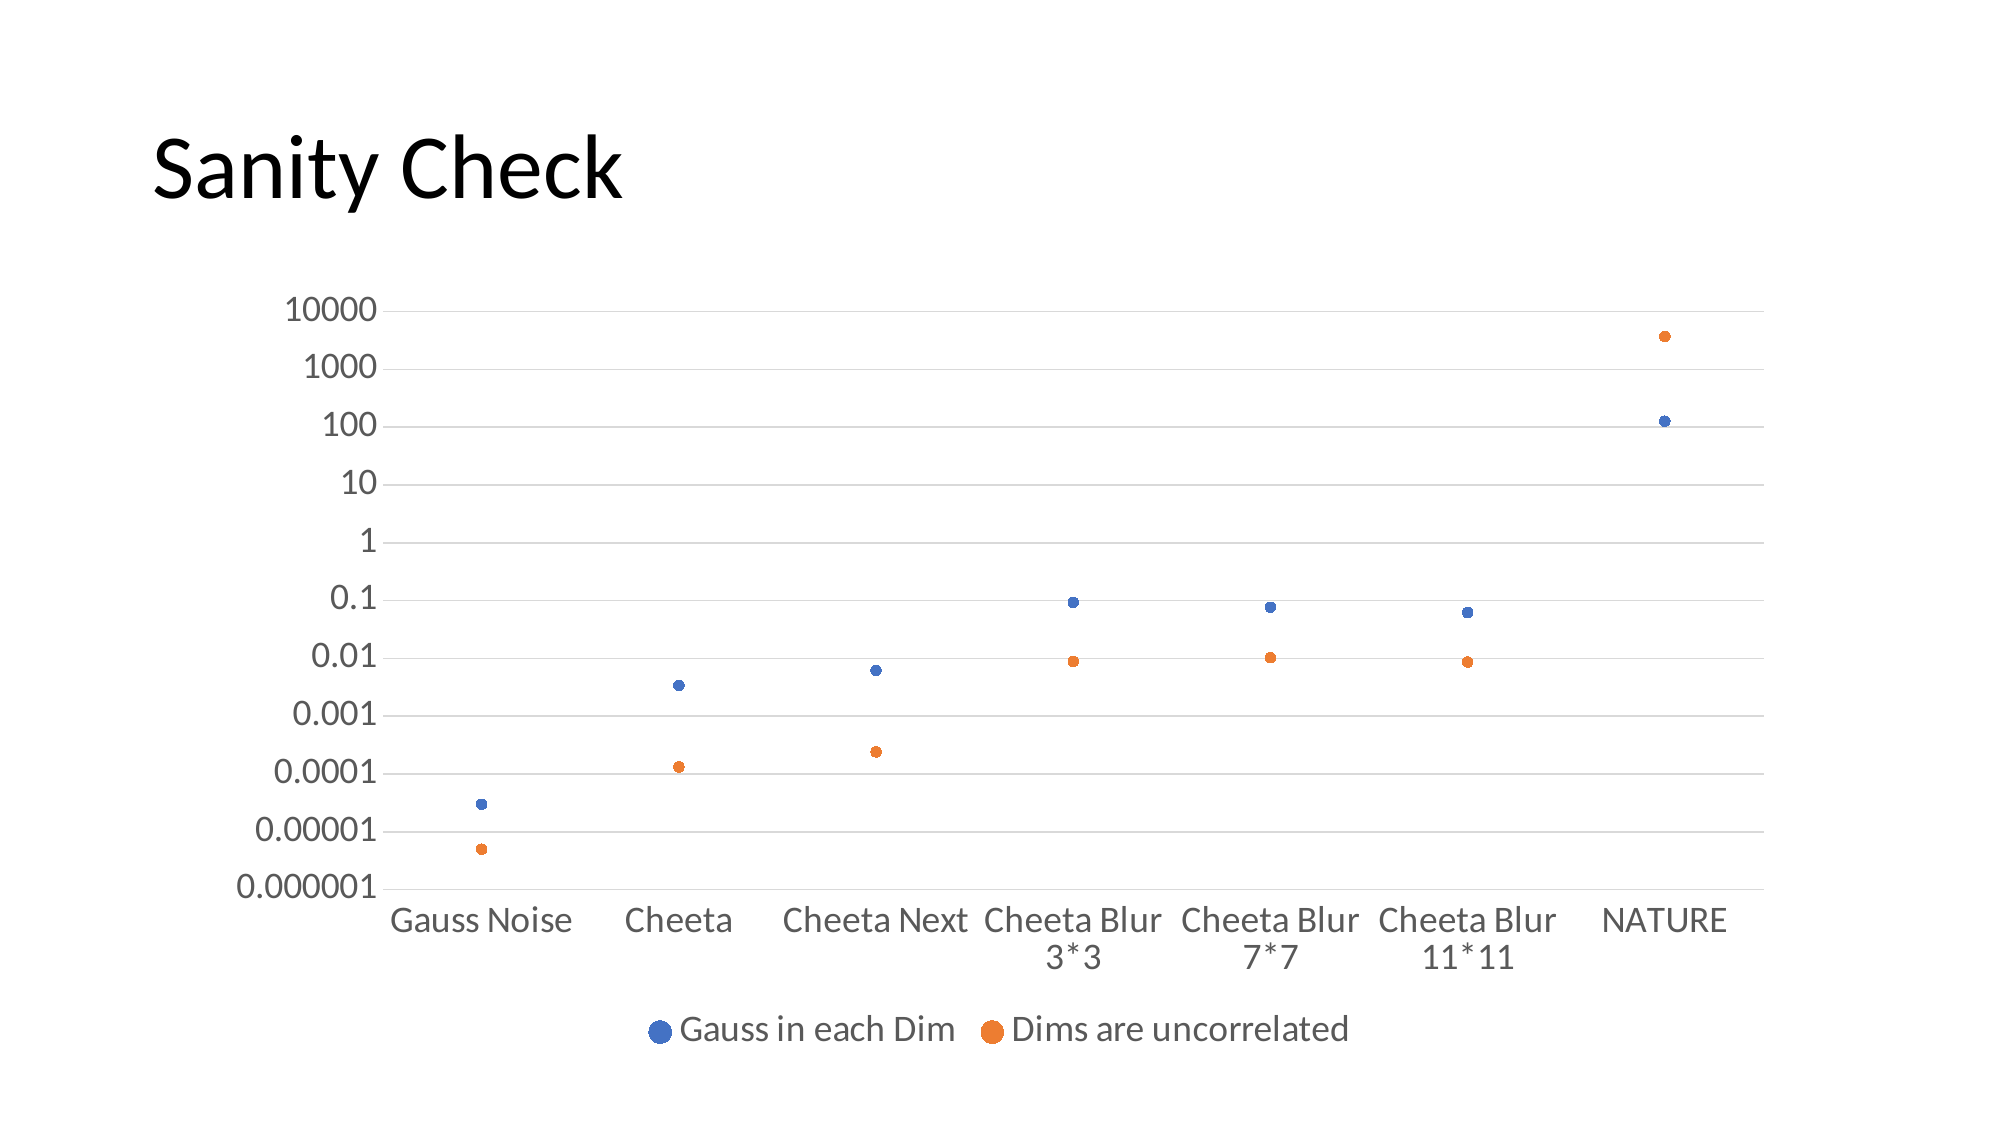

# Sanity Check

### Chart

| Category | Gauss in each Dim | Dims are uncorrelated |
|---|---|---|
| Gauss Noise | 3e-05 | 5e-06 |
| Cheeta | 0.0034 | 0.000132 |
| Cheeta Next | 0.00618 | 0.000241 |
| Cheeta Blur 3*3 | 0.0933 | 0.00884 |
| Cheeta Blur 7*7 | 0.077 | 0.0103 |
| Cheeta Blur 11*11 | 0.0621 | 0.00866 |
| NATURE | 127.0 | 3690.0 |